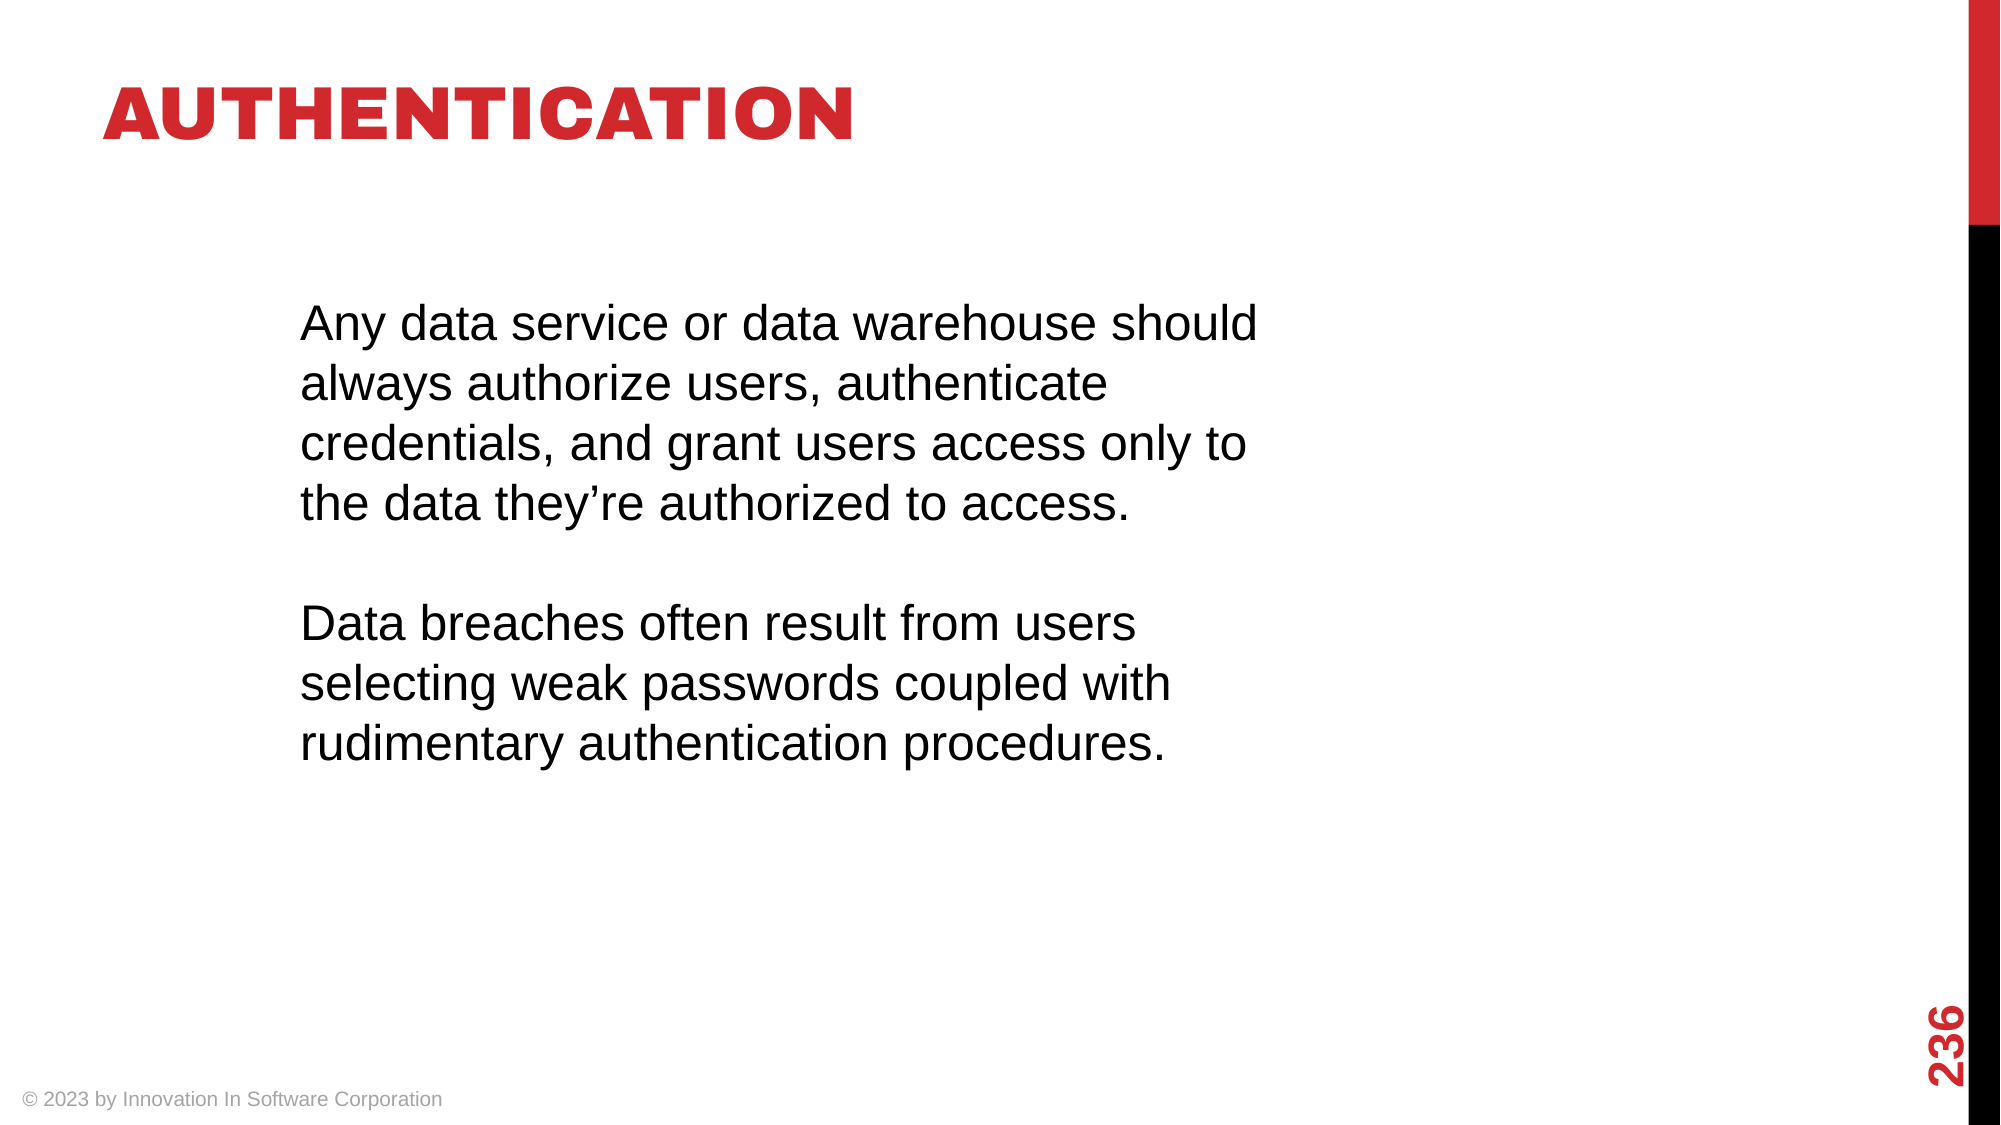

# AUTHENTICATION
Any data service or data warehouse should always authorize users, authenticate credentials, and grant users access only to the data they’re authorized to access.

Data breaches often result from users selecting weak passwords coupled with rudimentary authentication procedures.
236
© 2023 by Innovation In Software Corporation